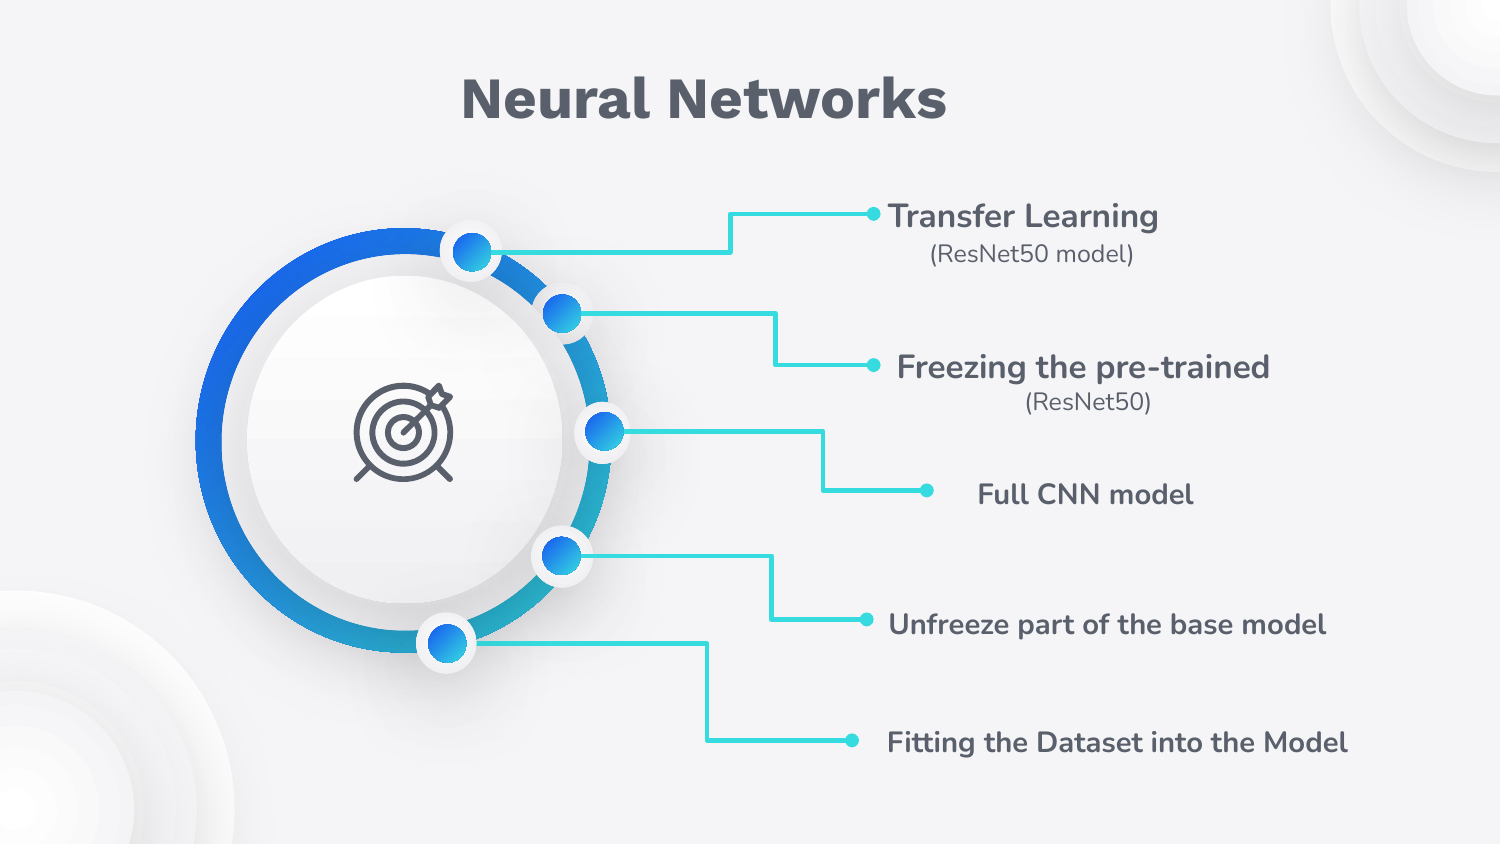

# Neural Networks
Transfer Learning
(ResNet50 model)

Freezing the pre-trained
(ResNet50)

Full CNN model

  Unfreeze part of the base model

Fitting the Dataset into the Model